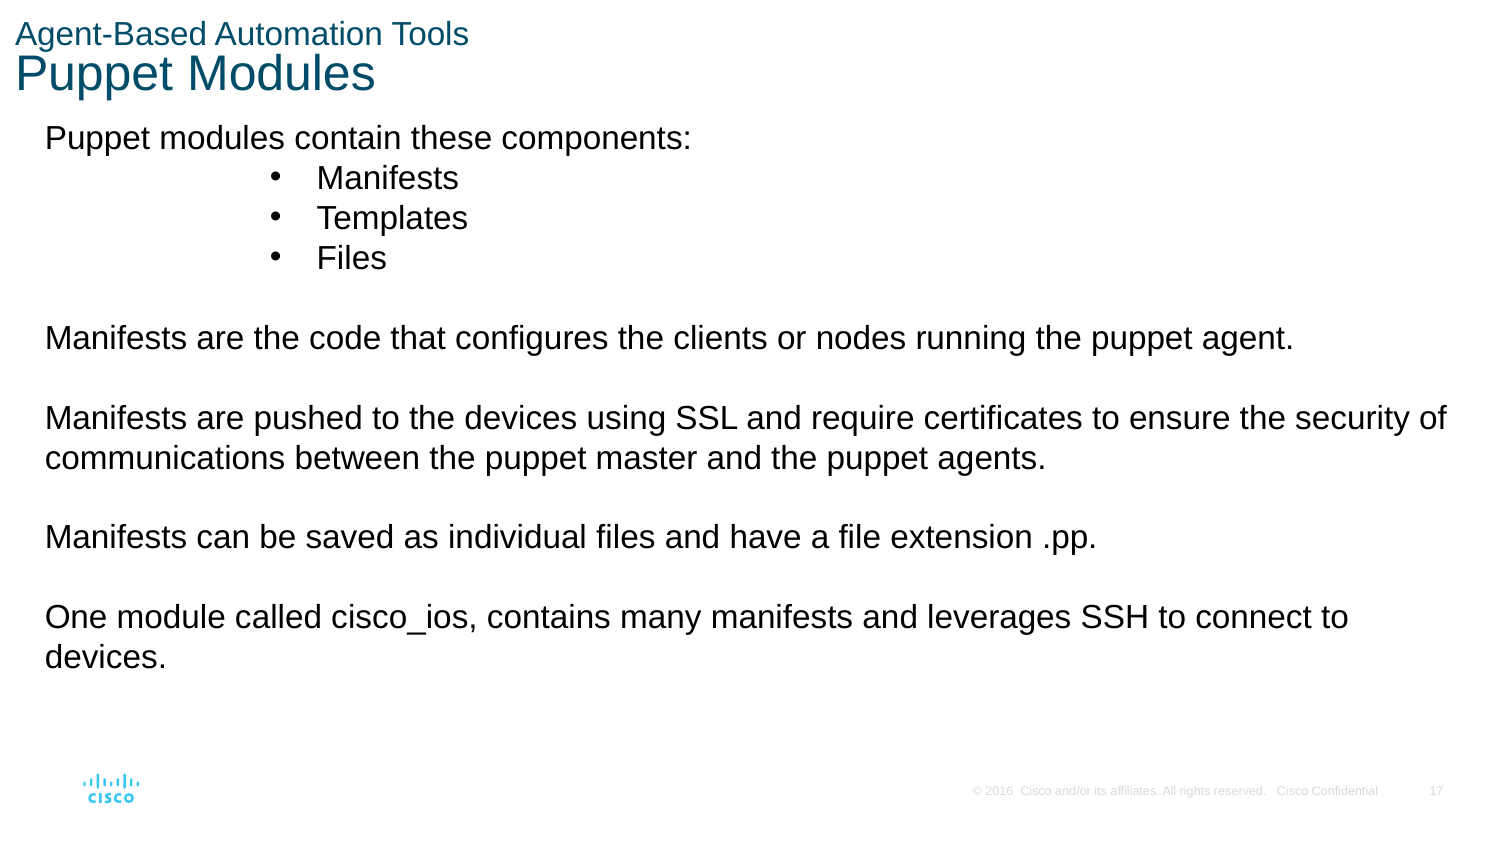

# Agent-Based Automation Tools Puppet Modules
Puppet modules contain these components:
Manifests
Templates
Files

Manifests are the code that configures the clients or nodes running the puppet agent.

Manifests are pushed to the devices using SSL and require certificates to ensure the security of communications between the puppet master and the puppet agents.

Manifests can be saved as individual files and have a file extension .pp.

One module called cisco_ios, contains many manifests and leverages SSH to connect to devices.